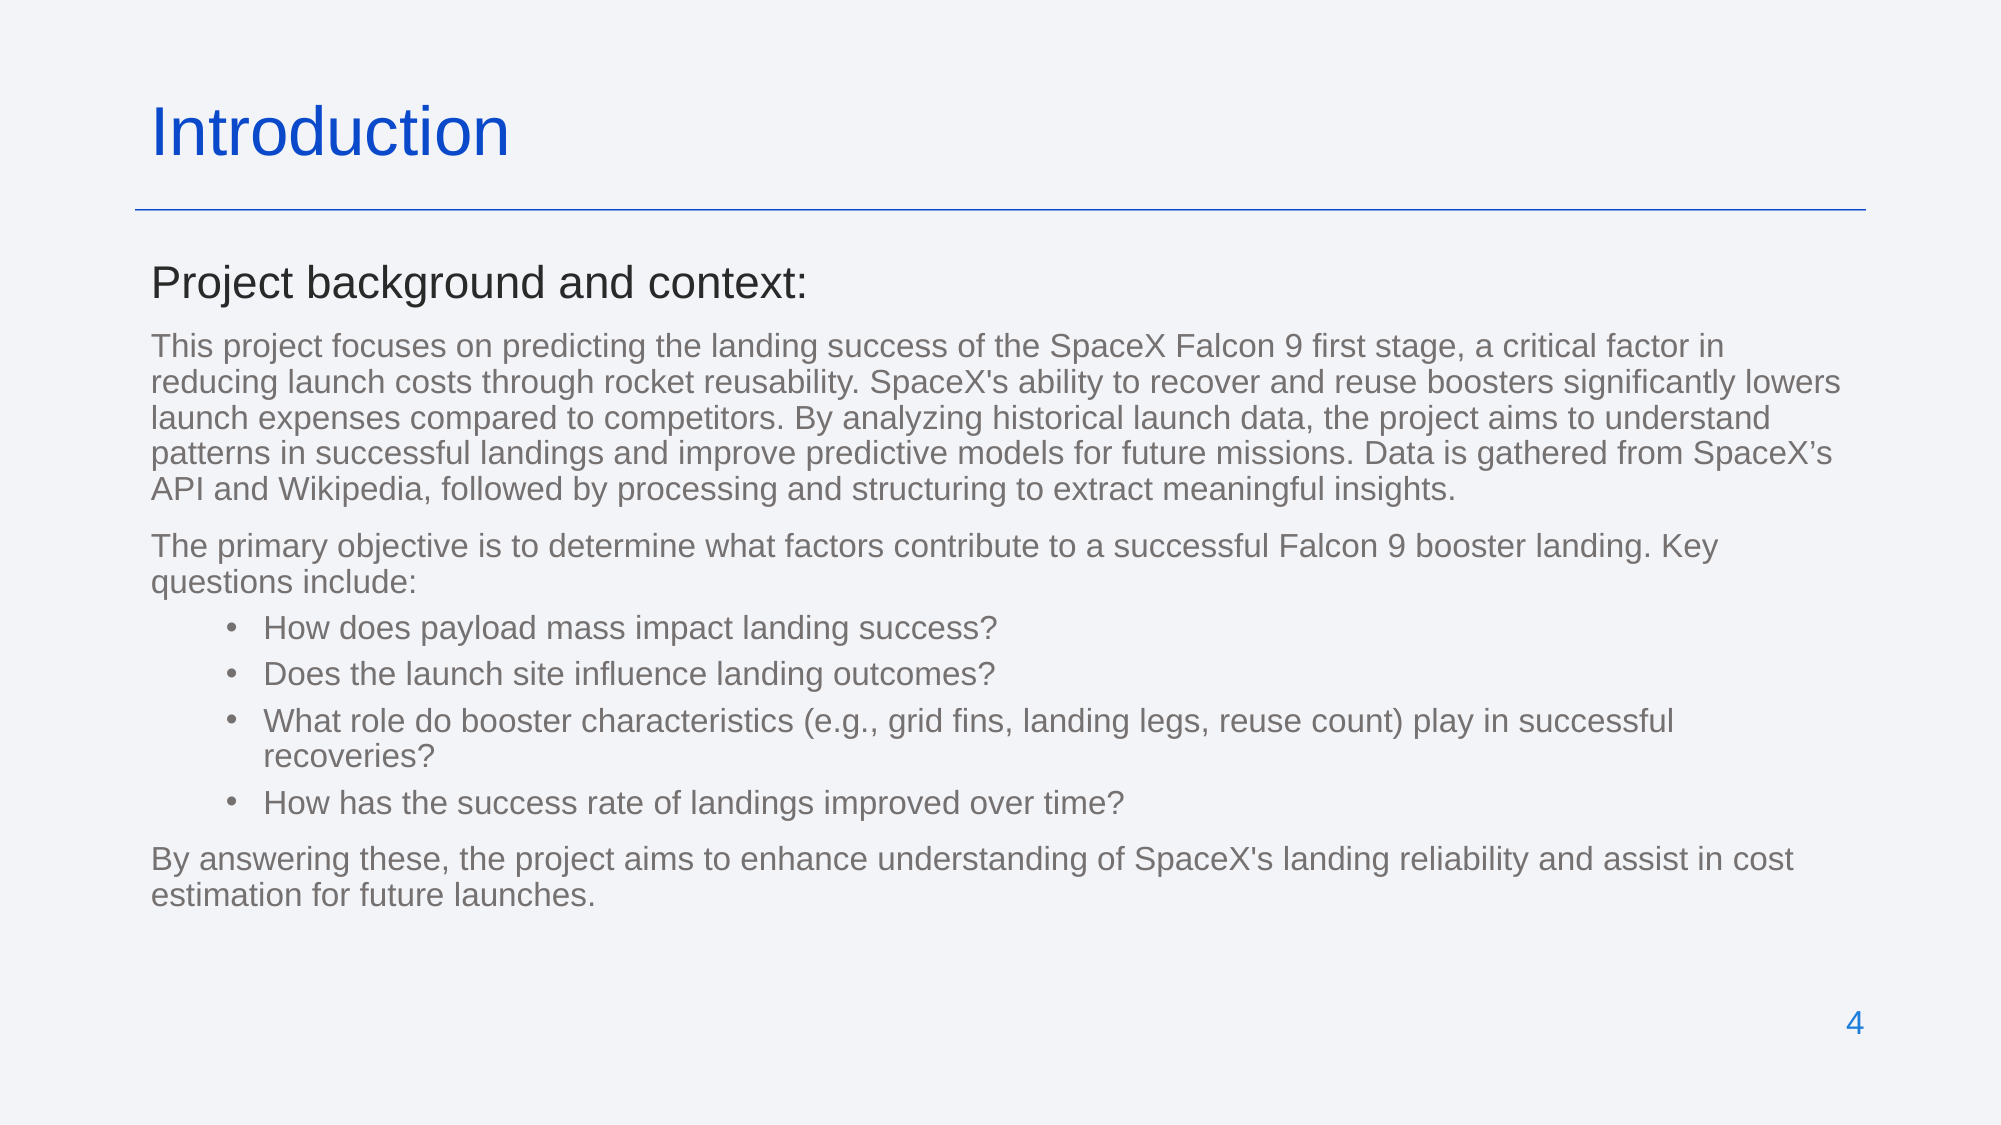

Introduction
Project background and context:
This project focuses on predicting the landing success of the SpaceX Falcon 9 first stage, a critical factor in reducing launch costs through rocket reusability. SpaceX's ability to recover and reuse boosters significantly lowers launch expenses compared to competitors. By analyzing historical launch data, the project aims to understand patterns in successful landings and improve predictive models for future missions. Data is gathered from SpaceX’s API and Wikipedia, followed by processing and structuring to extract meaningful insights.
The primary objective is to determine what factors contribute to a successful Falcon 9 booster landing. Key questions include:
How does payload mass impact landing success?
Does the launch site influence landing outcomes?
What role do booster characteristics (e.g., grid fins, landing legs, reuse count) play in successful recoveries?
How has the success rate of landings improved over time?
By answering these, the project aims to enhance understanding of SpaceX's landing reliability and assist in cost estimation for future launches.
4